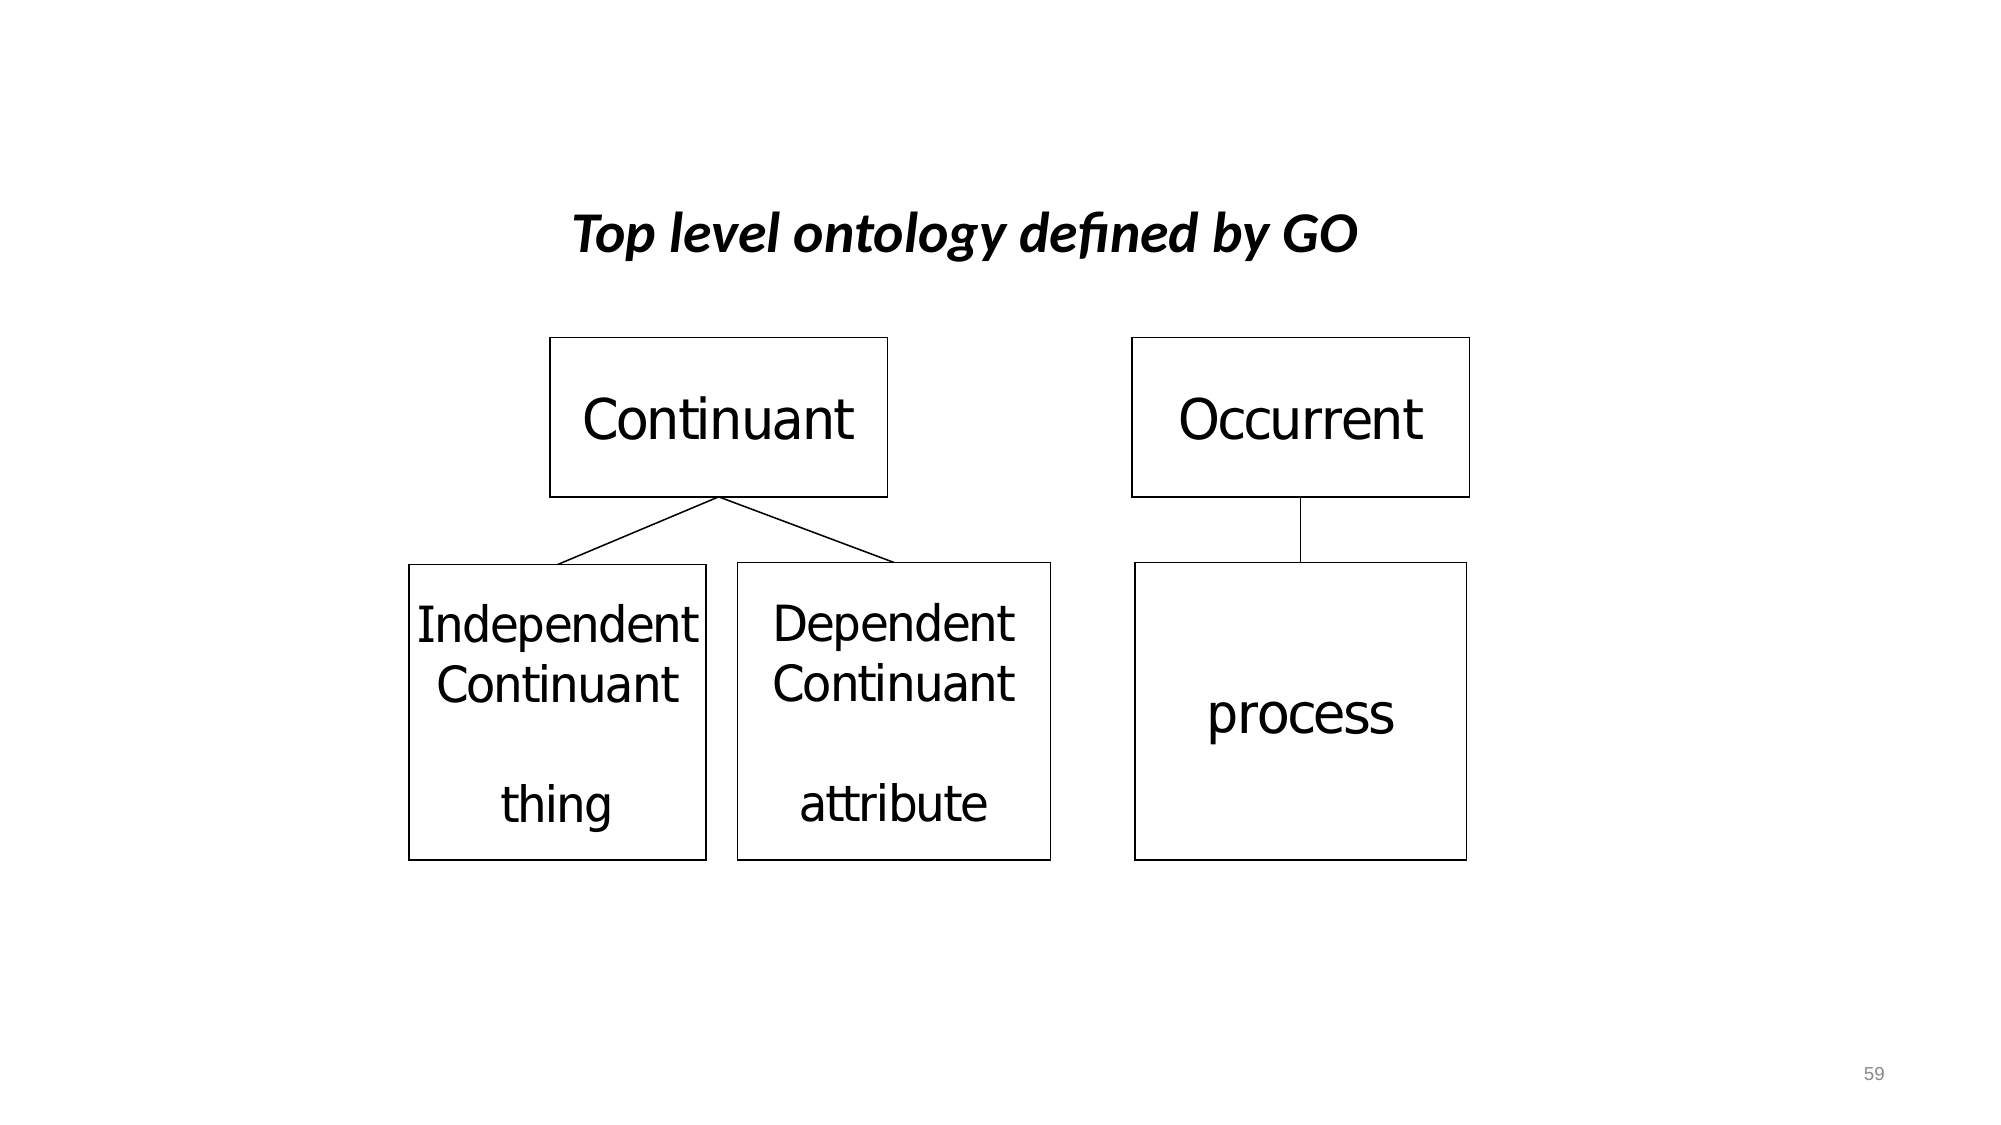

# Top level ontology defined by GO
Continuant
Occurrent
Dependent
Continuant

attribute
process
Independent
Continuant

thing

59